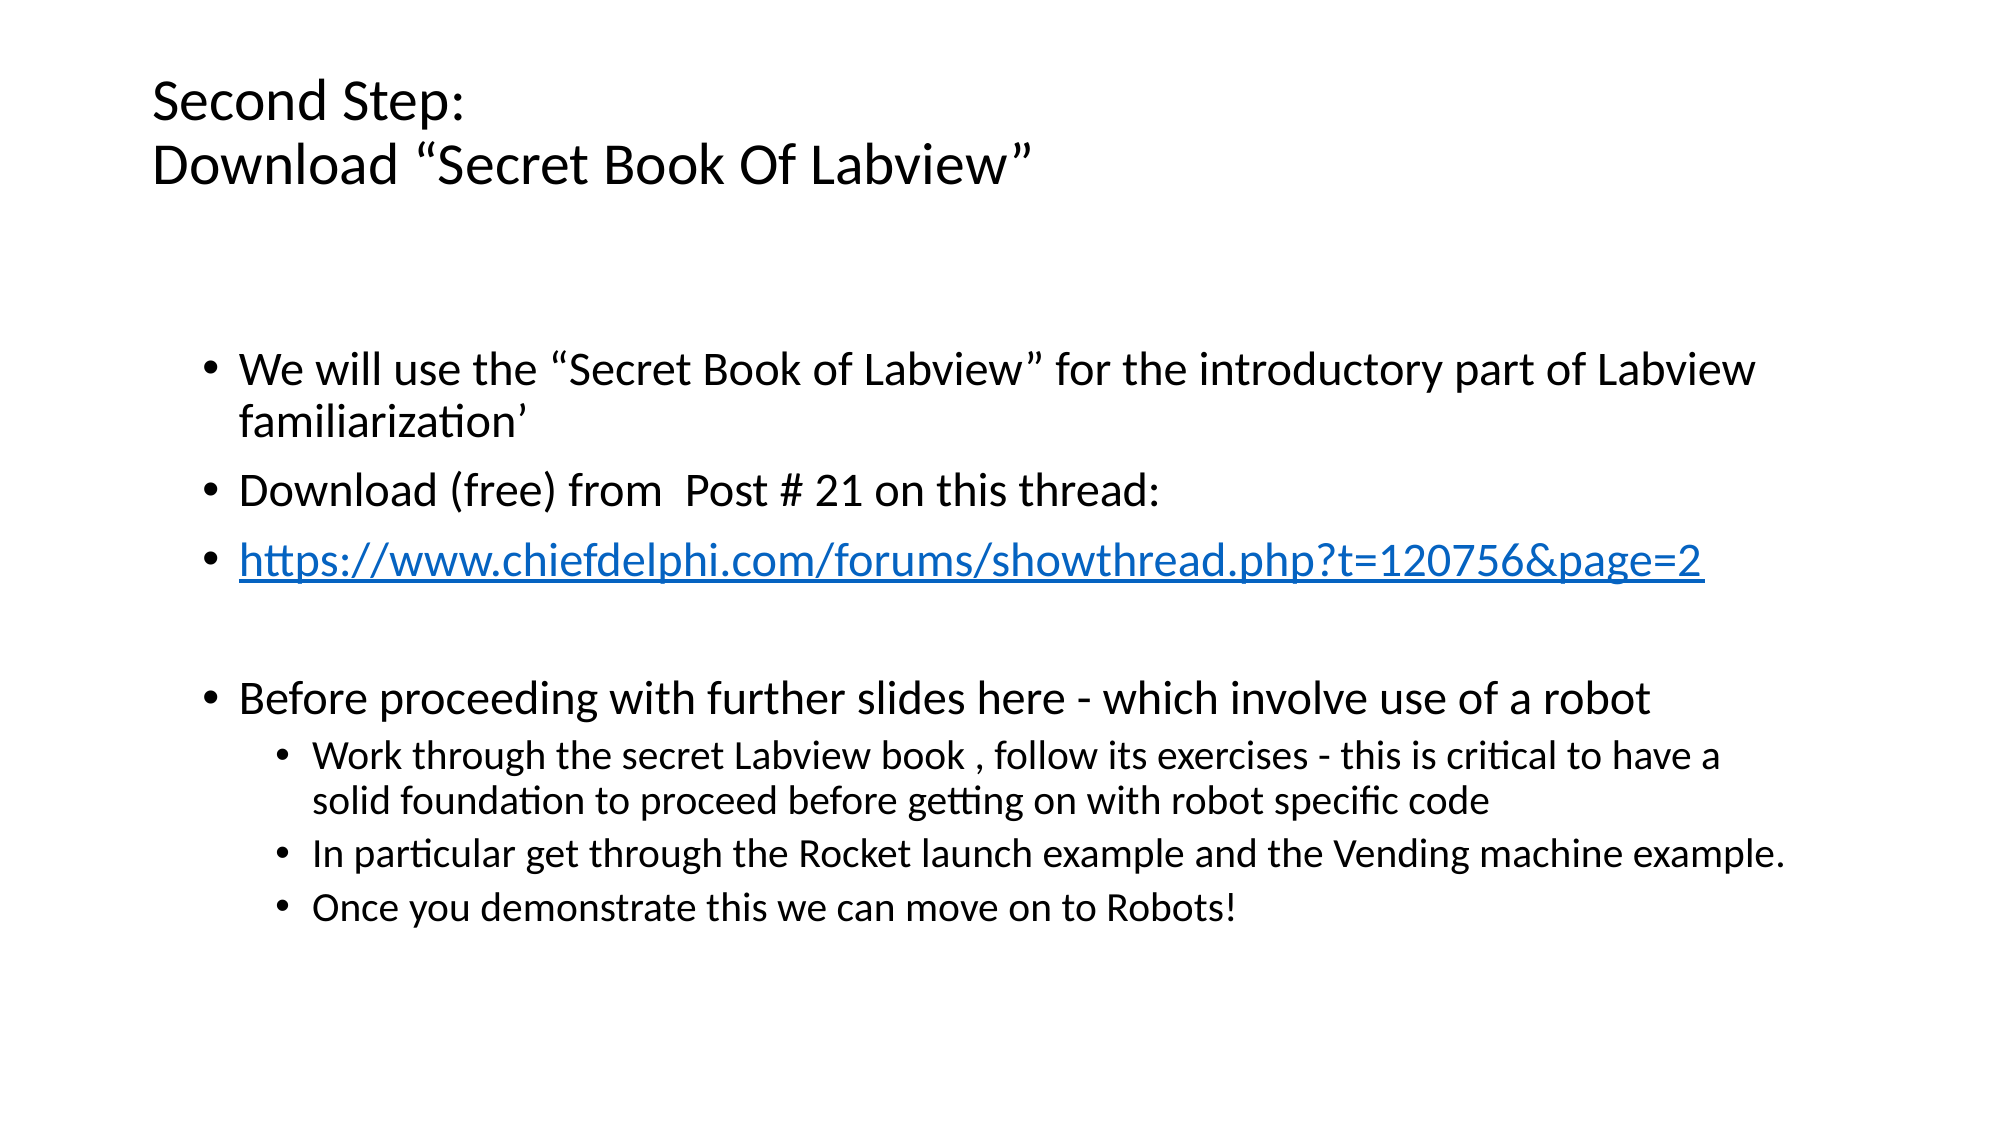

# Second Step: Download “Secret Book Of Labview”
We will use the “Secret Book of Labview” for the introductory part of Labview familiarization’
Download (free) from  Post # 21 on this thread:
https://www.chiefdelphi.com/forums/showthread.php?t=120756&page=2

Before proceeding with further slides here - which involve use of a robot
Work through the secret Labview book , follow its exercises - this is critical to have a solid foundation to proceed before getting on with robot specific code
In particular get through the Rocket launch example and the Vending machine example.
Once you demonstrate this we can move on to Robots!